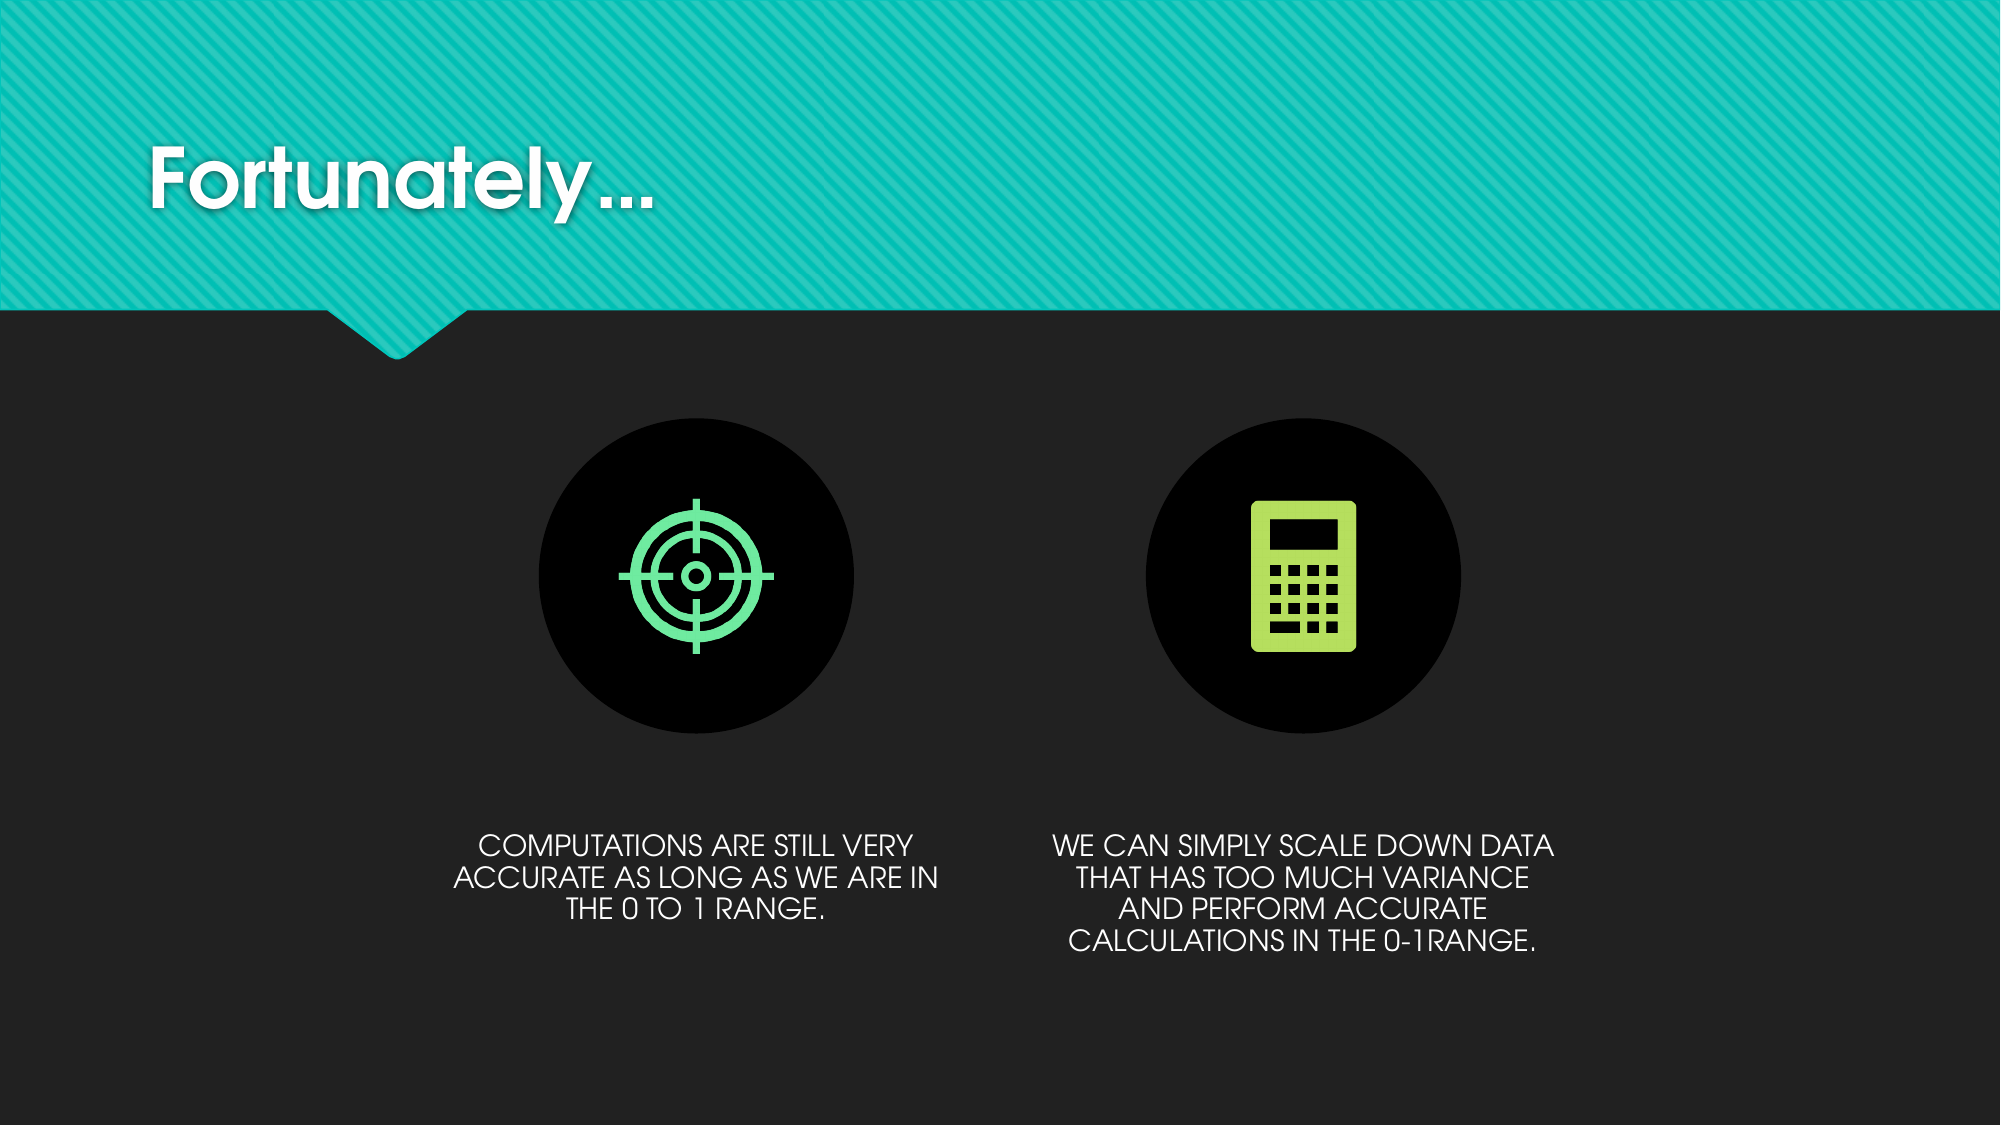

# Fortunately…
Computations are still very accurate as long as we are in the 0 to 1 range.
We can simply scale down data that has too much variance and perform accurate calculations in the 0-1range.